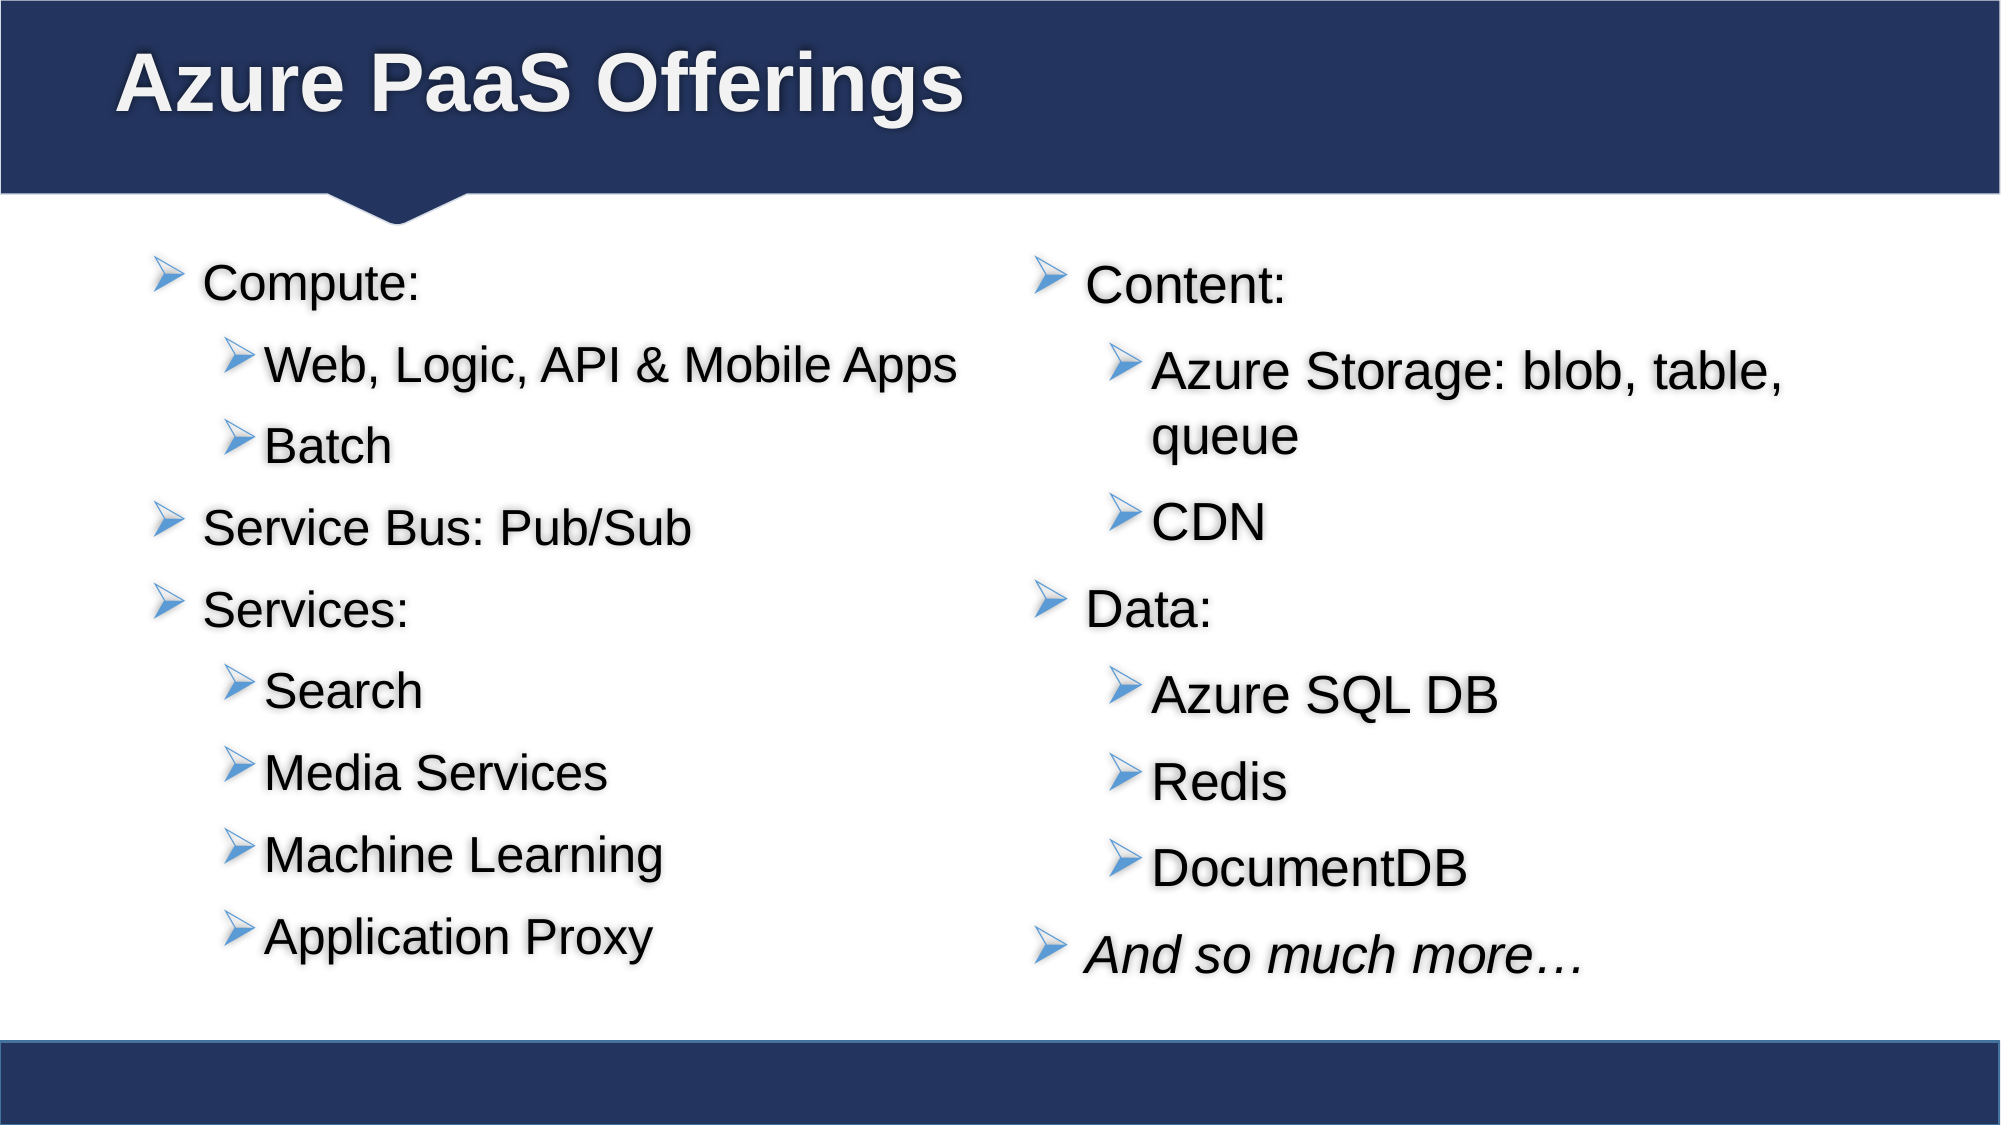

# Azure PaaS Offerings
Content:
Azure Storage: blob, table, queue
CDN
Data:
Azure SQL DB
Redis
DocumentDB
And so much more…
Compute:
Web, Logic, API & Mobile Apps
Batch
Service Bus: Pub/Sub
Services:
Search
Media Services
Machine Learning
Application Proxy